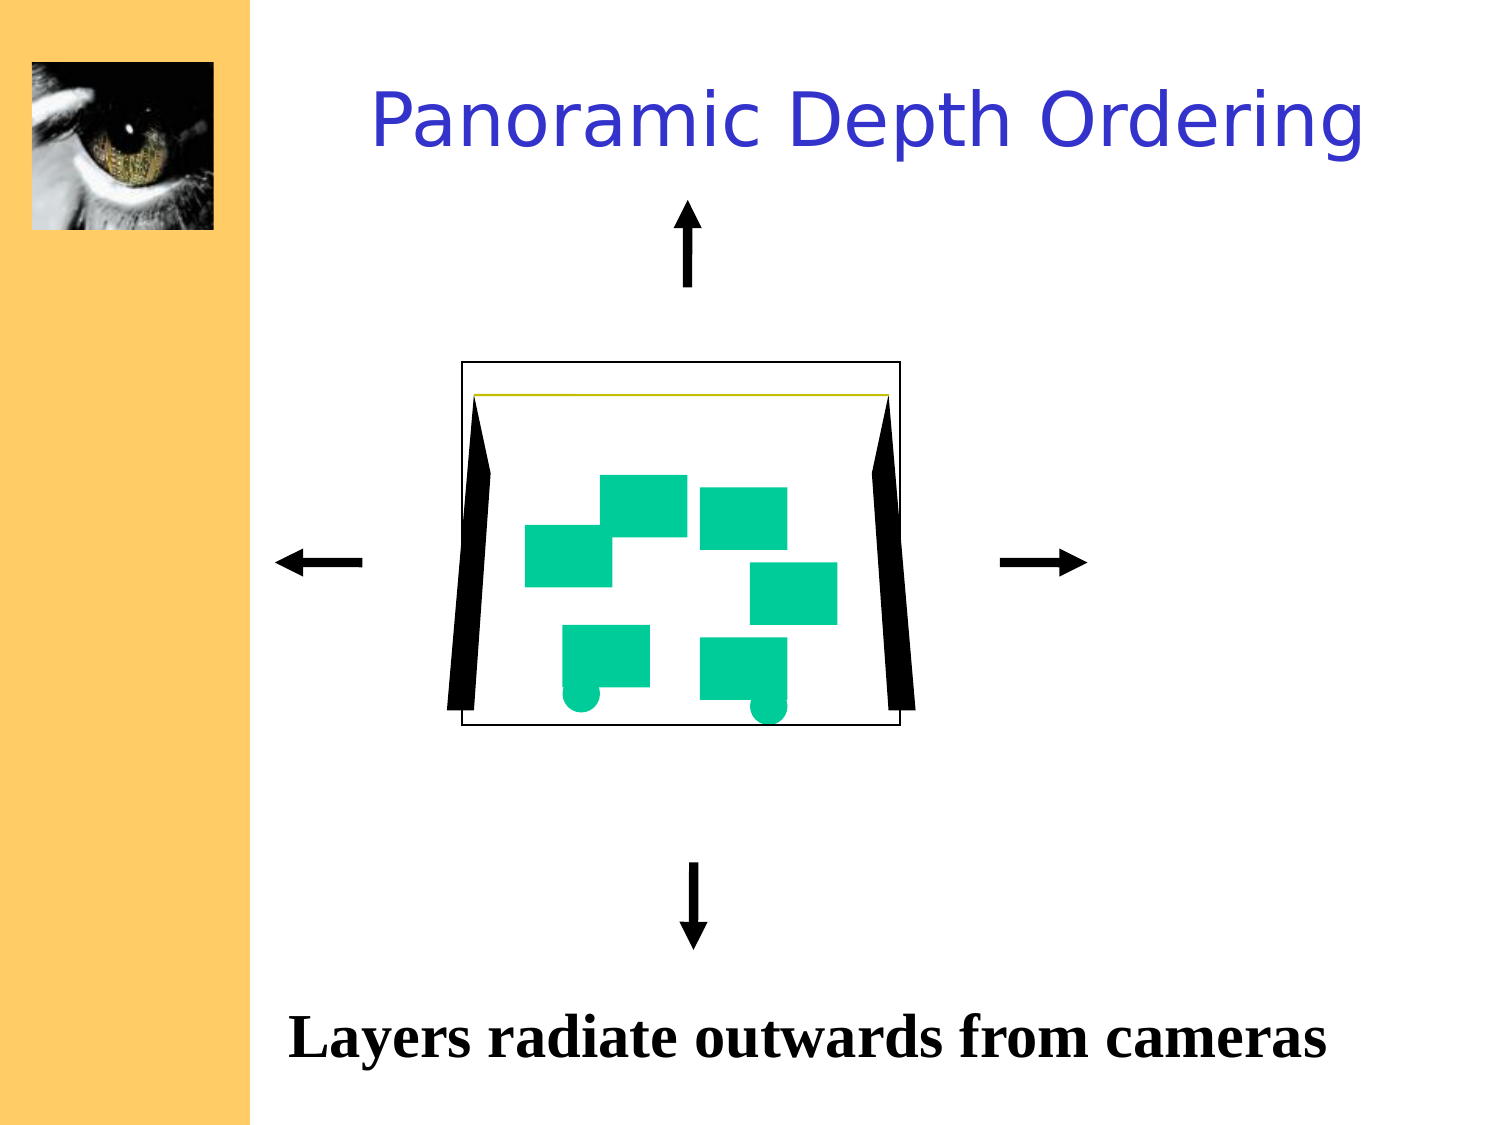

# Panoramic Depth Ordering

Layers radiate outwards from cameras